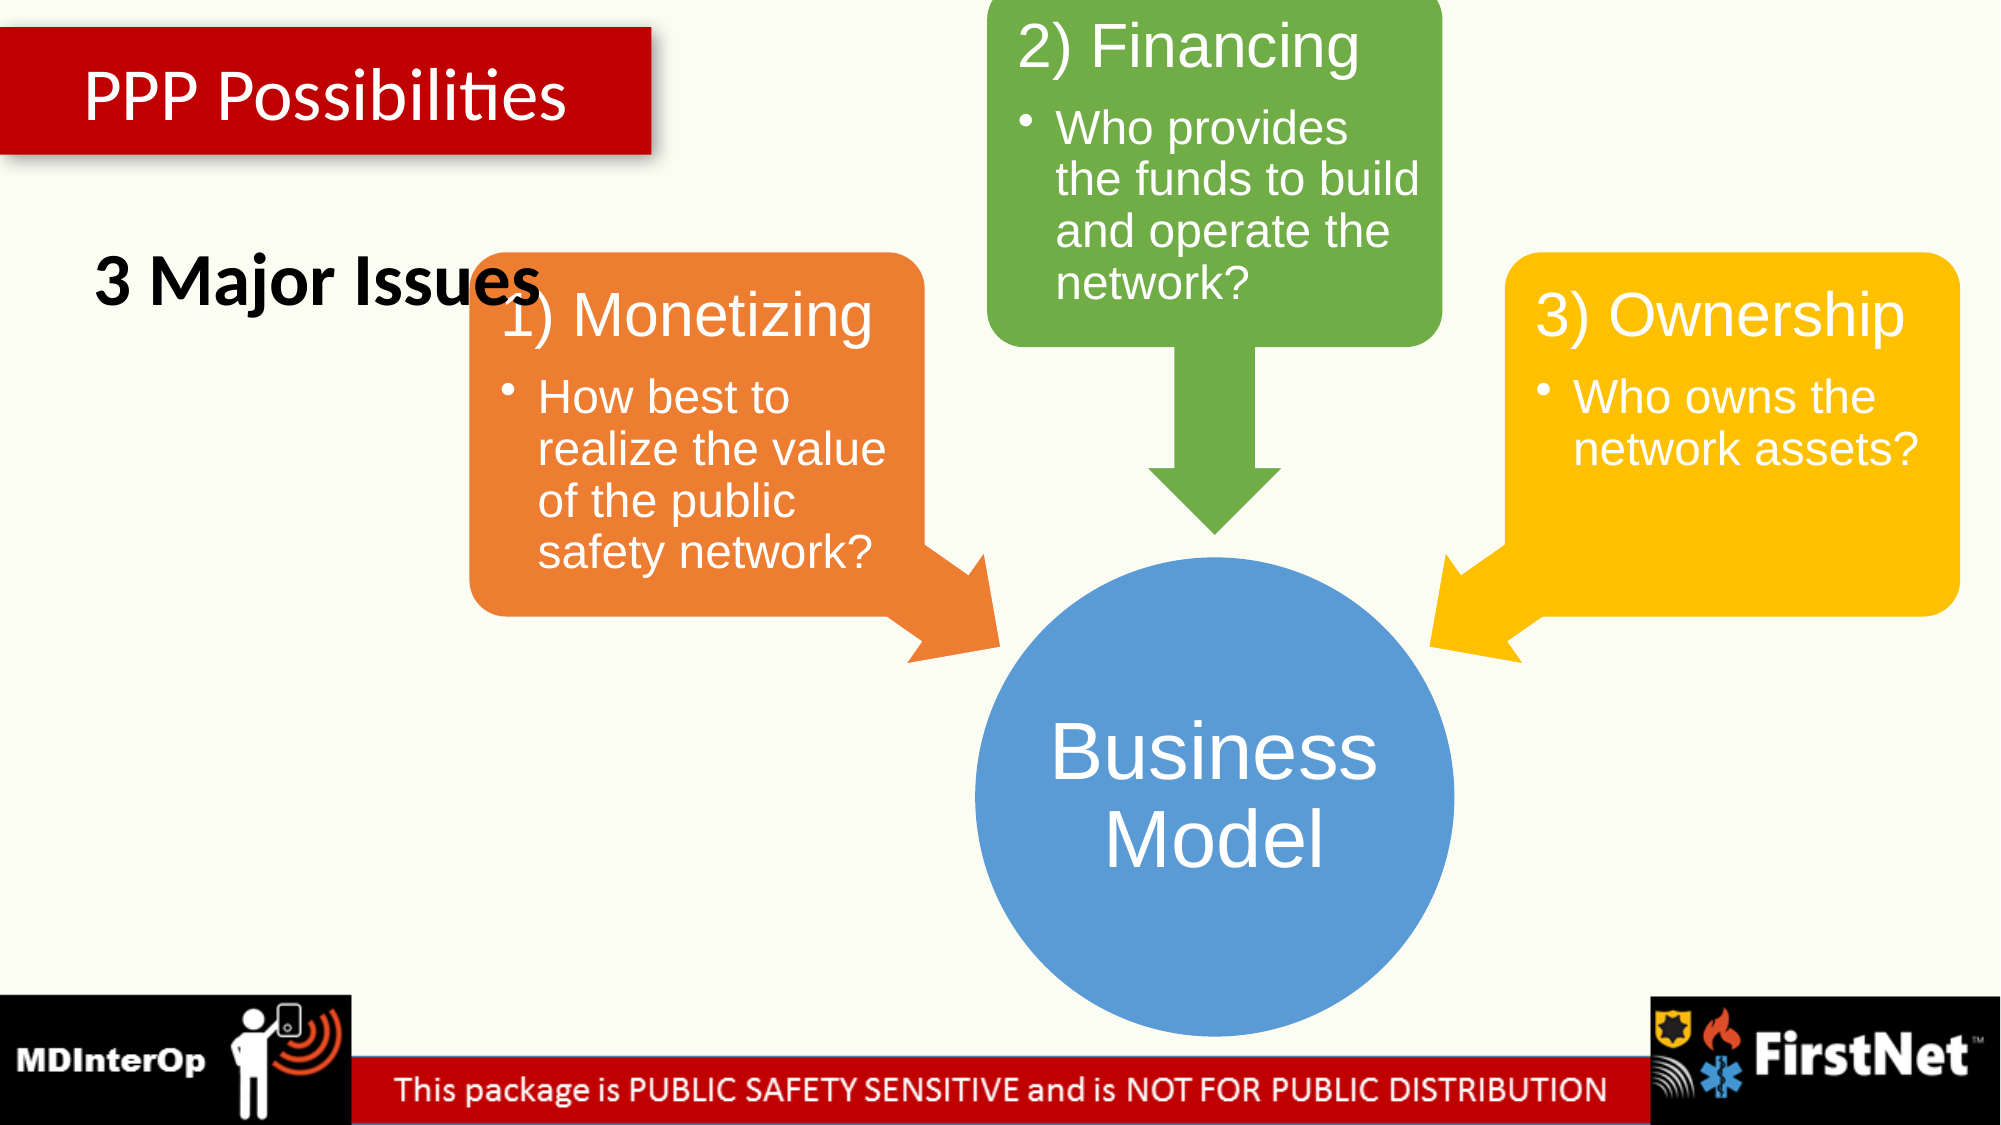

Business Model
1) Monetizing
How best to realize the value of the public safety network?
2) Financing
Who provides the funds to build and operate the network?
3) Ownership
Who owns the network assets?
PPP Possibilities
3 Major Issues